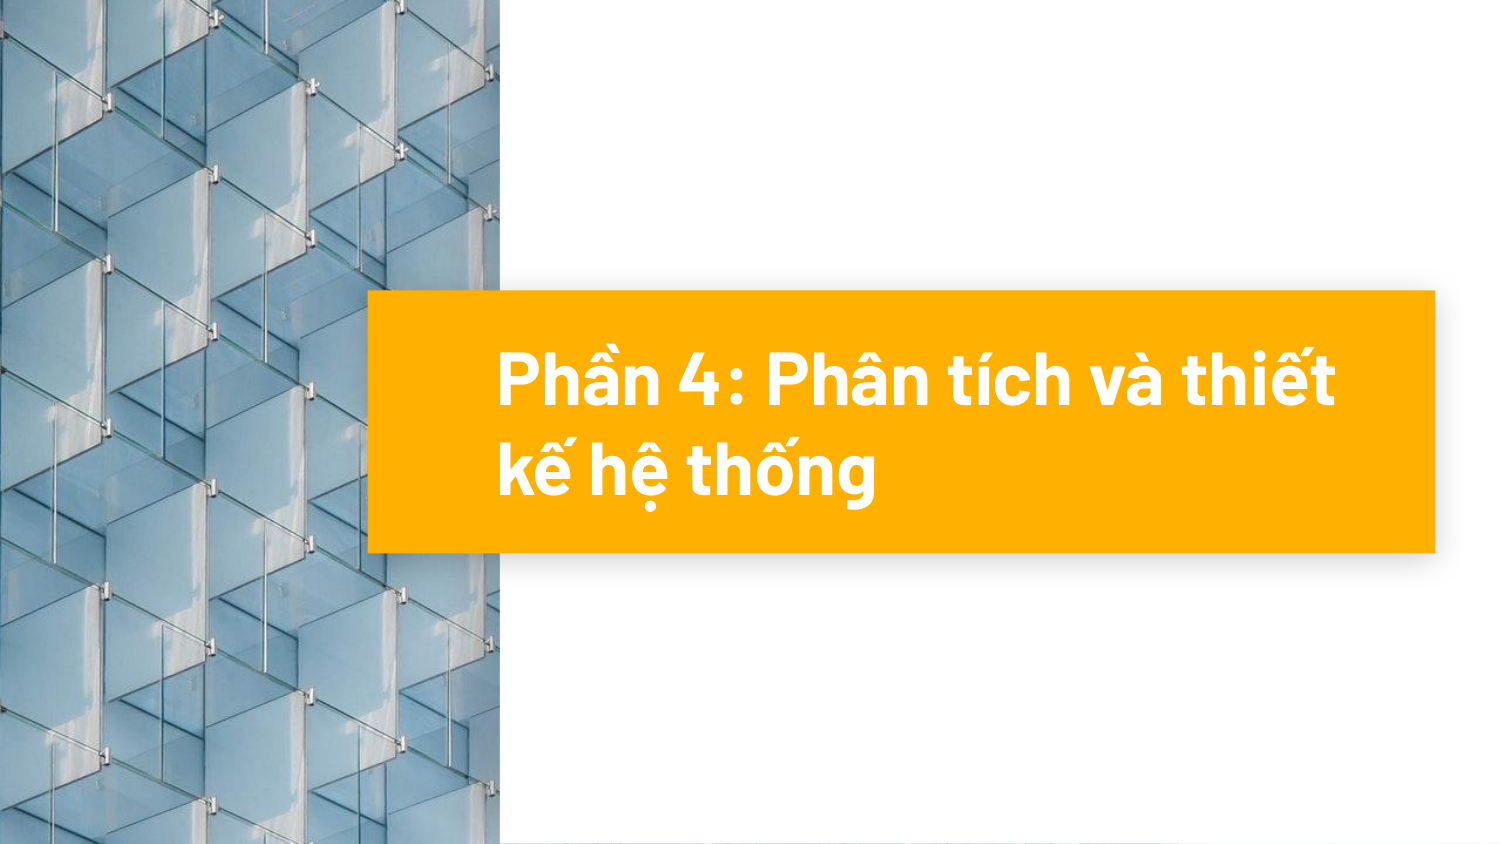

# Phần 4: Phân tích và thiết kế hệ thống